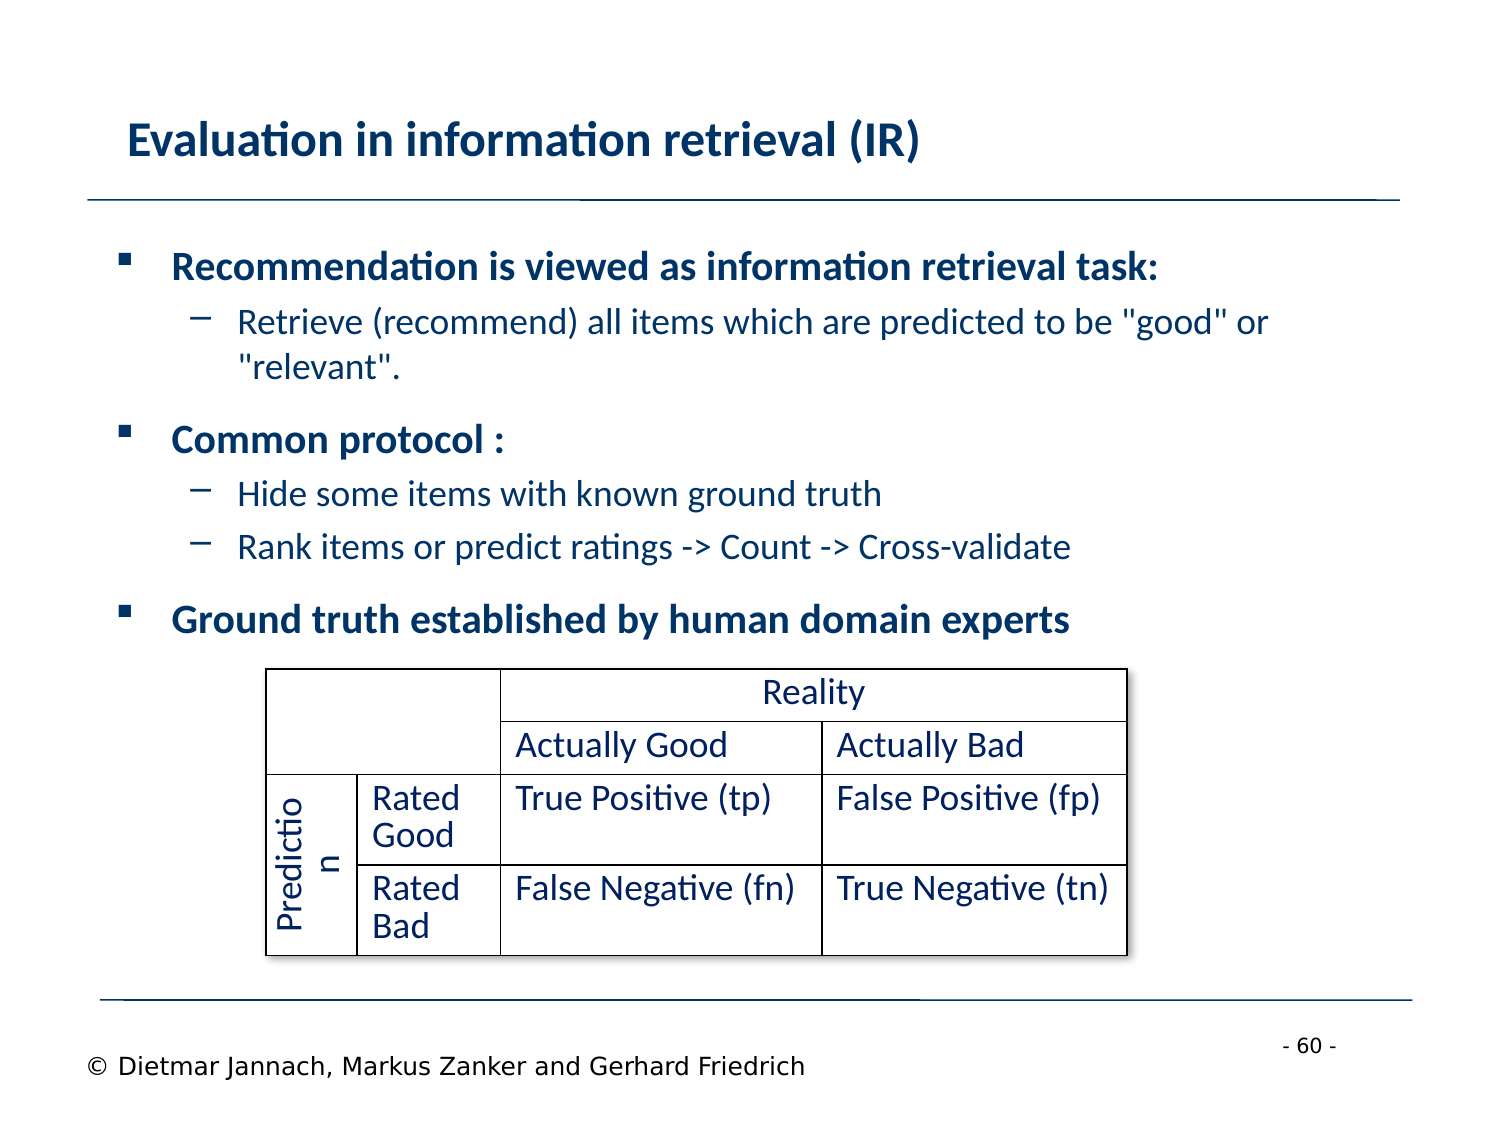

# Evaluation in information retrieval (IR)
Recommendation is viewed as information retrieval task:
Retrieve (recommend) all items which are predicted to be "good" or "relevant".
Common protocol :
Hide some items with known ground truth
Rank items or predict ratings -> Count -> Cross-validate
Ground truth established by human domain experts
|  |  | Reality |  |
| --- | --- | --- | --- |
|  |  | Actually Good | Actually Bad |
| Prediction | Rated Good | True Positive (tp) | False Positive (fp) |
|  | Rated Bad | False Negative (fn) | True Negative (tn) |